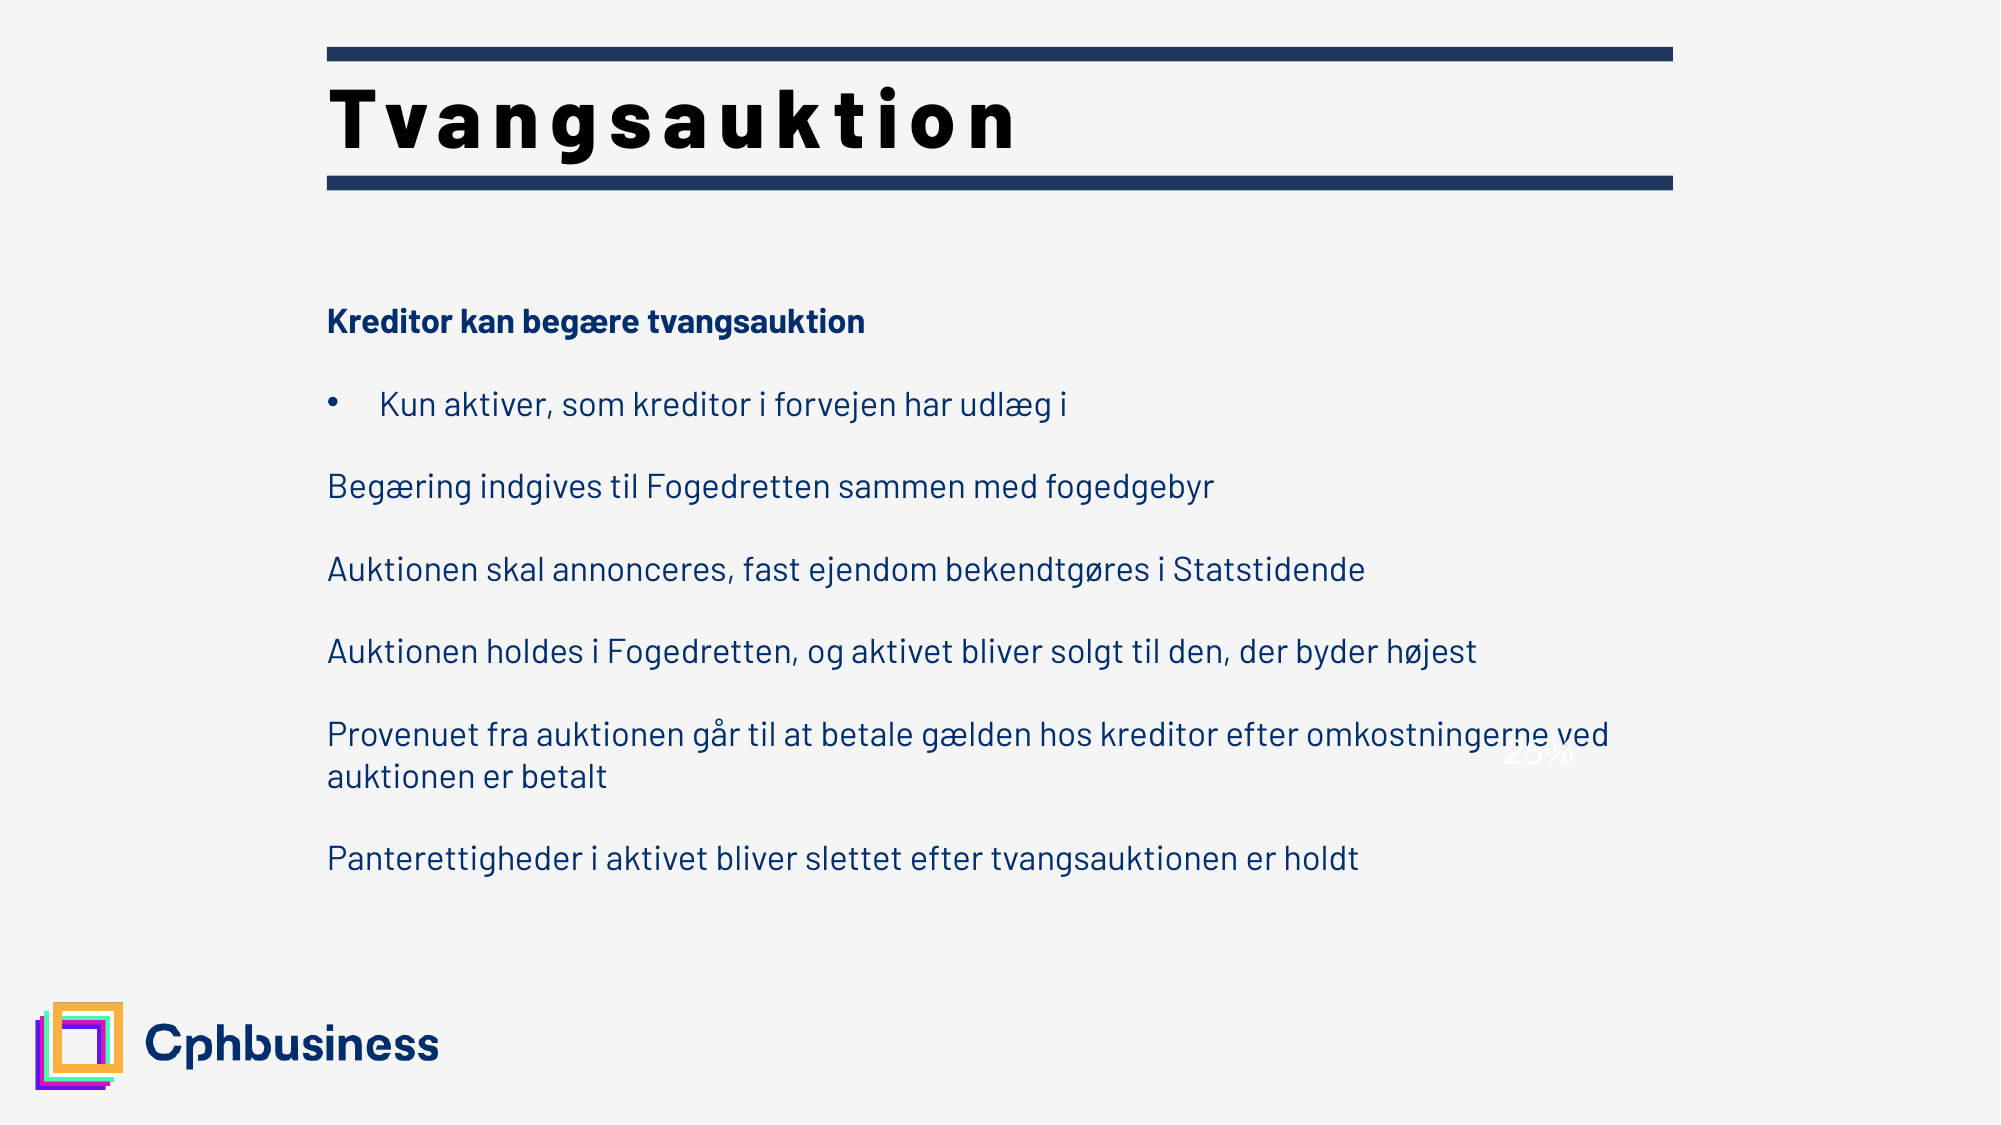

10

# Tvangsauktion

Kreditor kan begære tvangsauktion

Kun aktiver, som kreditor i forvejen har udlæg i

Begæring indgives til Fogedretten sammen med fogedgebyr

Auktionen skal annonceres, fast ejendom bekendtgøres i Statstidende

Auktionen holdes i Fogedretten, og aktivet bliver solgt til den, der byder højest

Provenuet fra auktionen går til at betale gælden hos kreditor efter omkostningerne ved auktionen er betalt

Panterettigheder i aktivet bliver slettet efter tvangsauktionen er holdt
25%